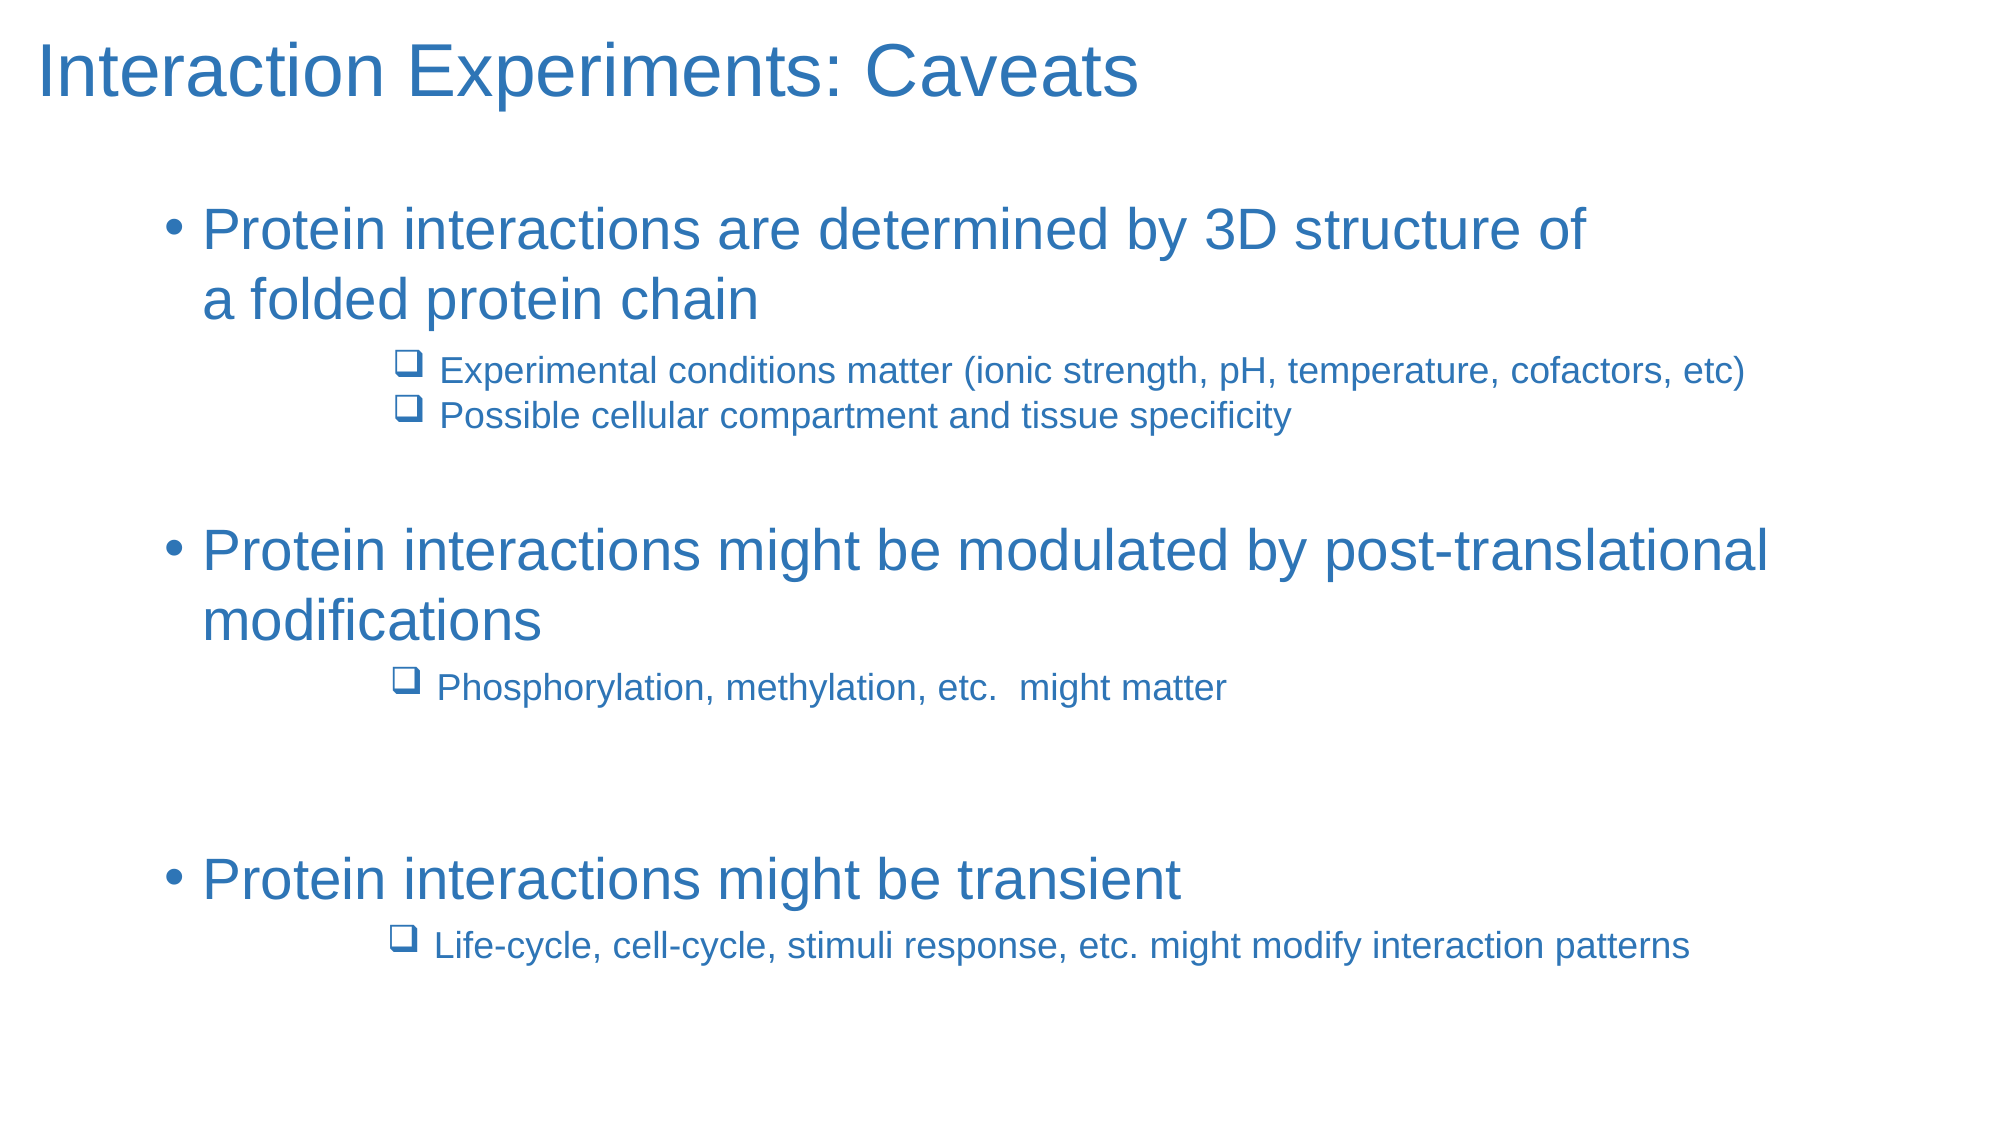

Interaction Experiments: Caveats
Protein interactions are determined by 3D structure of a folded protein chain
Experimental conditions matter (ionic strength, pH, temperature, cofactors, etc)
Possible cellular compartment and tissue specificity
Protein interactions might be modulated by post-translational modifications
Phosphorylation, methylation, etc.  might matter
Protein interactions might be transient
Life-cycle, cell-cycle, stimuli response, etc. might modify interaction patterns